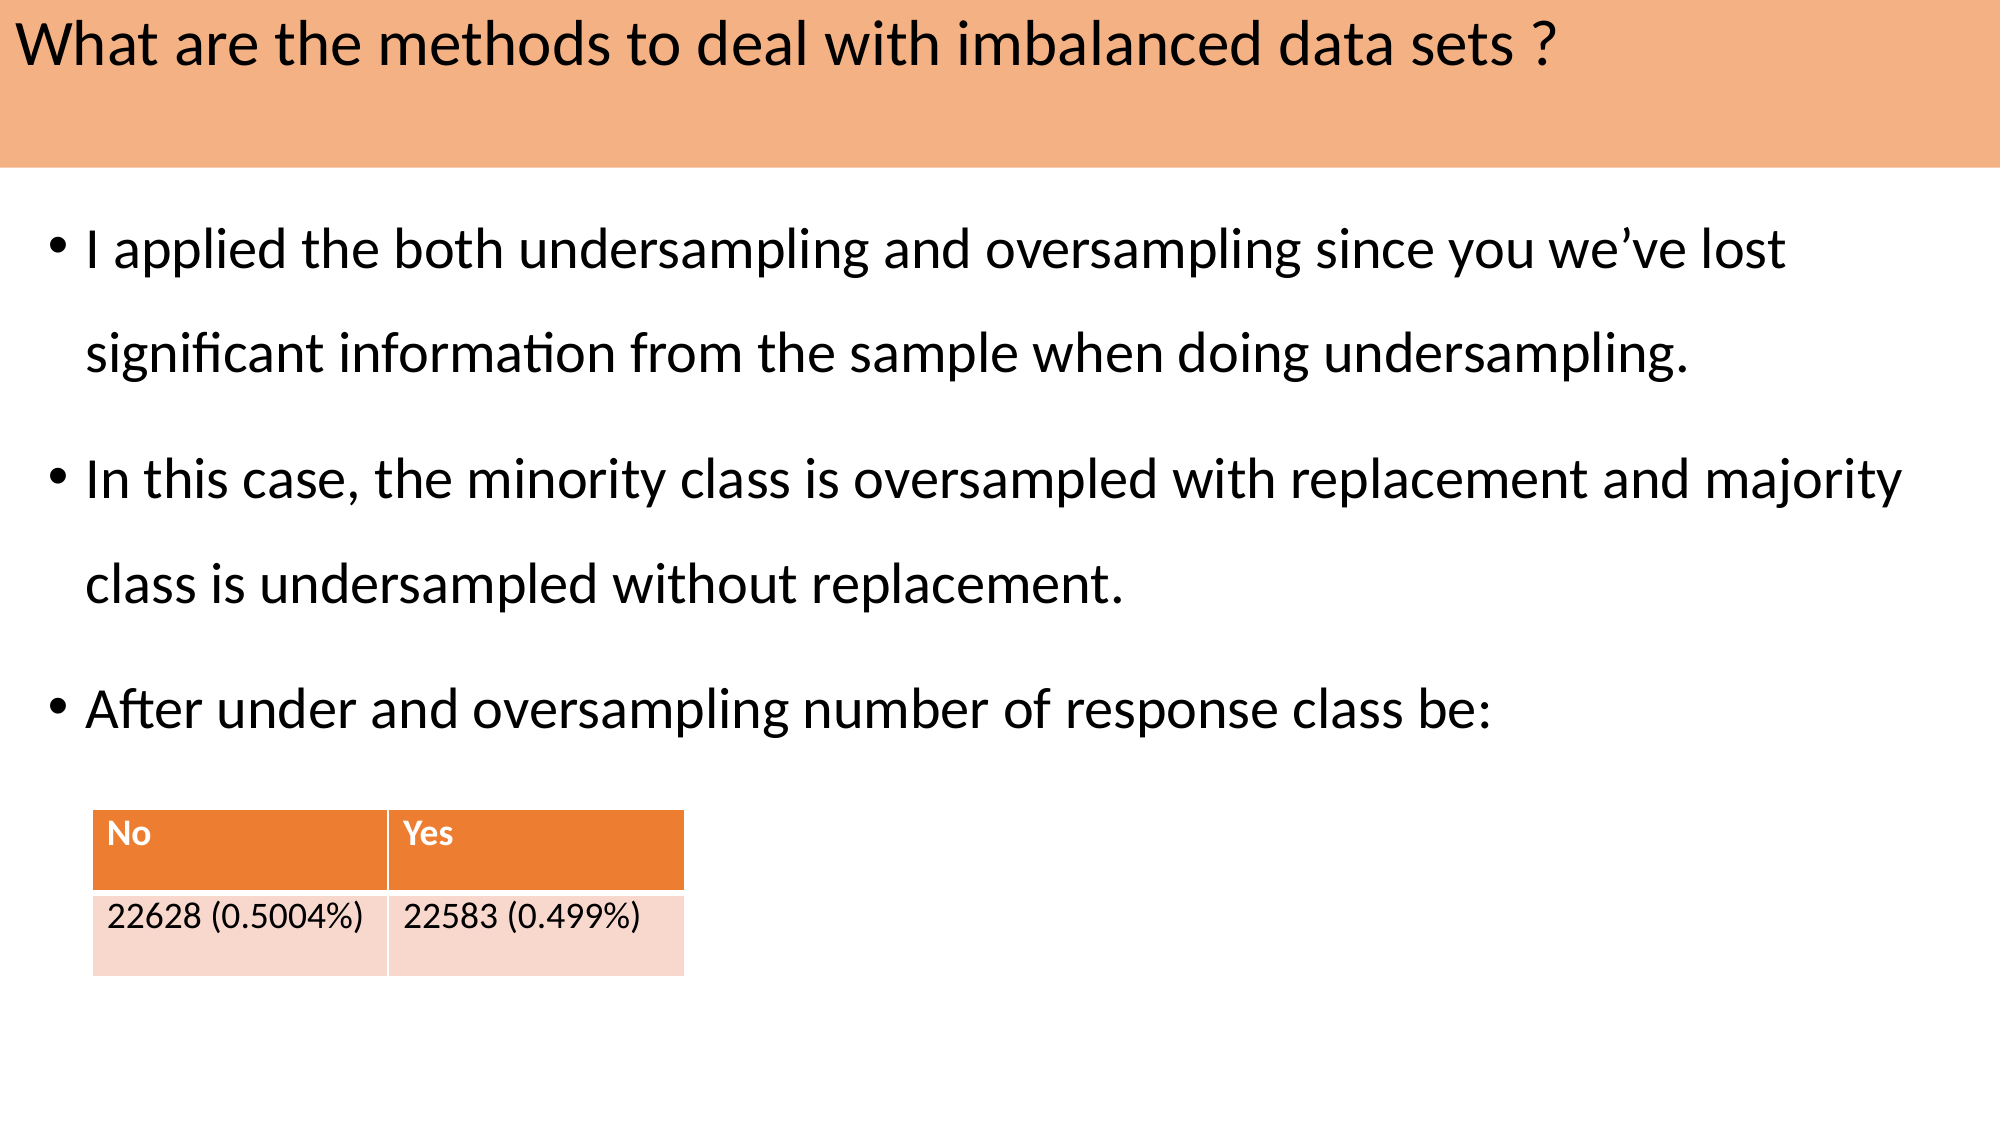

# What are the methods to deal with imbalanced data sets ?
I applied the both undersampling and oversampling since you we’ve lost significant information from the sample when doing undersampling.
In this case, the minority class is oversampled with replacement and majority class is undersampled without replacement.
After under and oversampling number of response class be:

| No | Yes |
| --- | --- |
| 22628 (0.5004%) | 22583 (0.499%) |